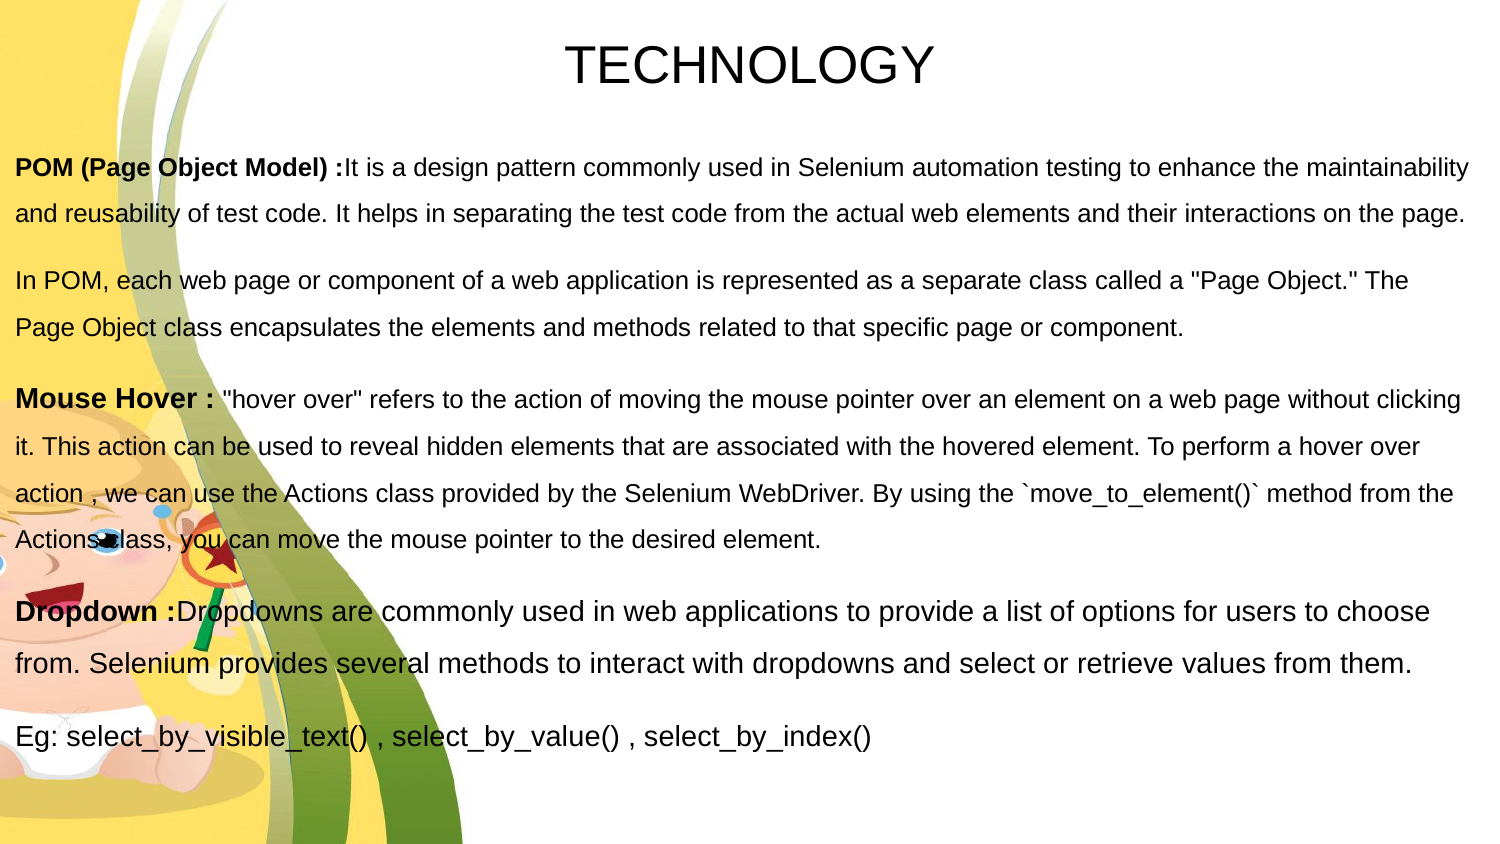

# TECHNOLOGY
POM (Page Object Model) :It is a design pattern commonly used in Selenium automation testing to enhance the maintainability and reusability of test code. It helps in separating the test code from the actual web elements and their interactions on the page.
In POM, each web page or component of a web application is represented as a separate class called a "Page Object." The Page Object class encapsulates the elements and methods related to that specific page or component.
Mouse Hover : "hover over" refers to the action of moving the mouse pointer over an element on a web page without clicking it. This action can be used to reveal hidden elements that are associated with the hovered element. To perform a hover over action , we can use the Actions class provided by the Selenium WebDriver. By using the `move_to_element()` method from the Actions class, you can move the mouse pointer to the desired element.
Dropdown :Dropdowns are commonly used in web applications to provide a list of options for users to choose from. Selenium provides several methods to interact with dropdowns and select or retrieve values from them.
Eg: select_by_visible_text() , select_by_value() , select_by_index()